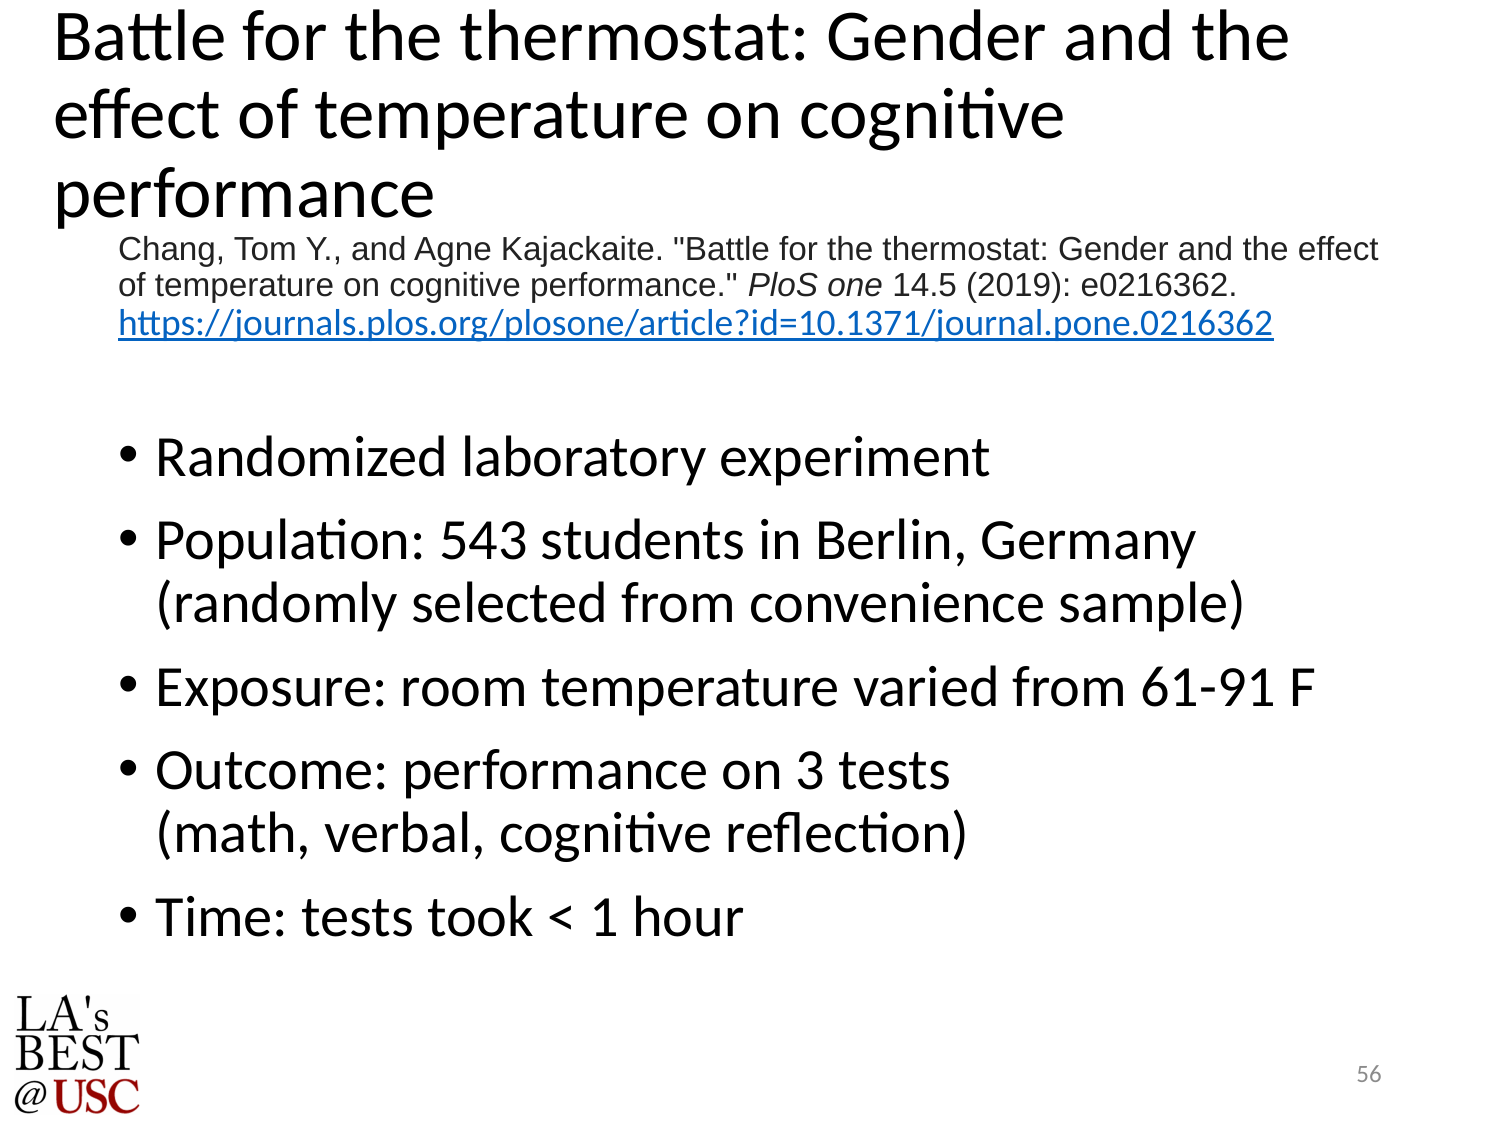

# Battle for the thermostat: Gender and the effect of temperature on cognitive performance
Chang, Tom Y., and Agne Kajackaite. "Battle for the thermostat: Gender and the effect of temperature on cognitive performance." PloS one 14.5 (2019): e0216362.
https://journals.plos.org/plosone/article?id=10.1371/journal.pone.0216362

Randomized laboratory experiment
Population: 543 students in Berlin, Germany (randomly selected from convenience sample)
Exposure: room temperature varied from 61-91 F
Outcome: performance on 3 tests
(math, verbal, cognitive reflection)
Time: tests took < 1 hour
56